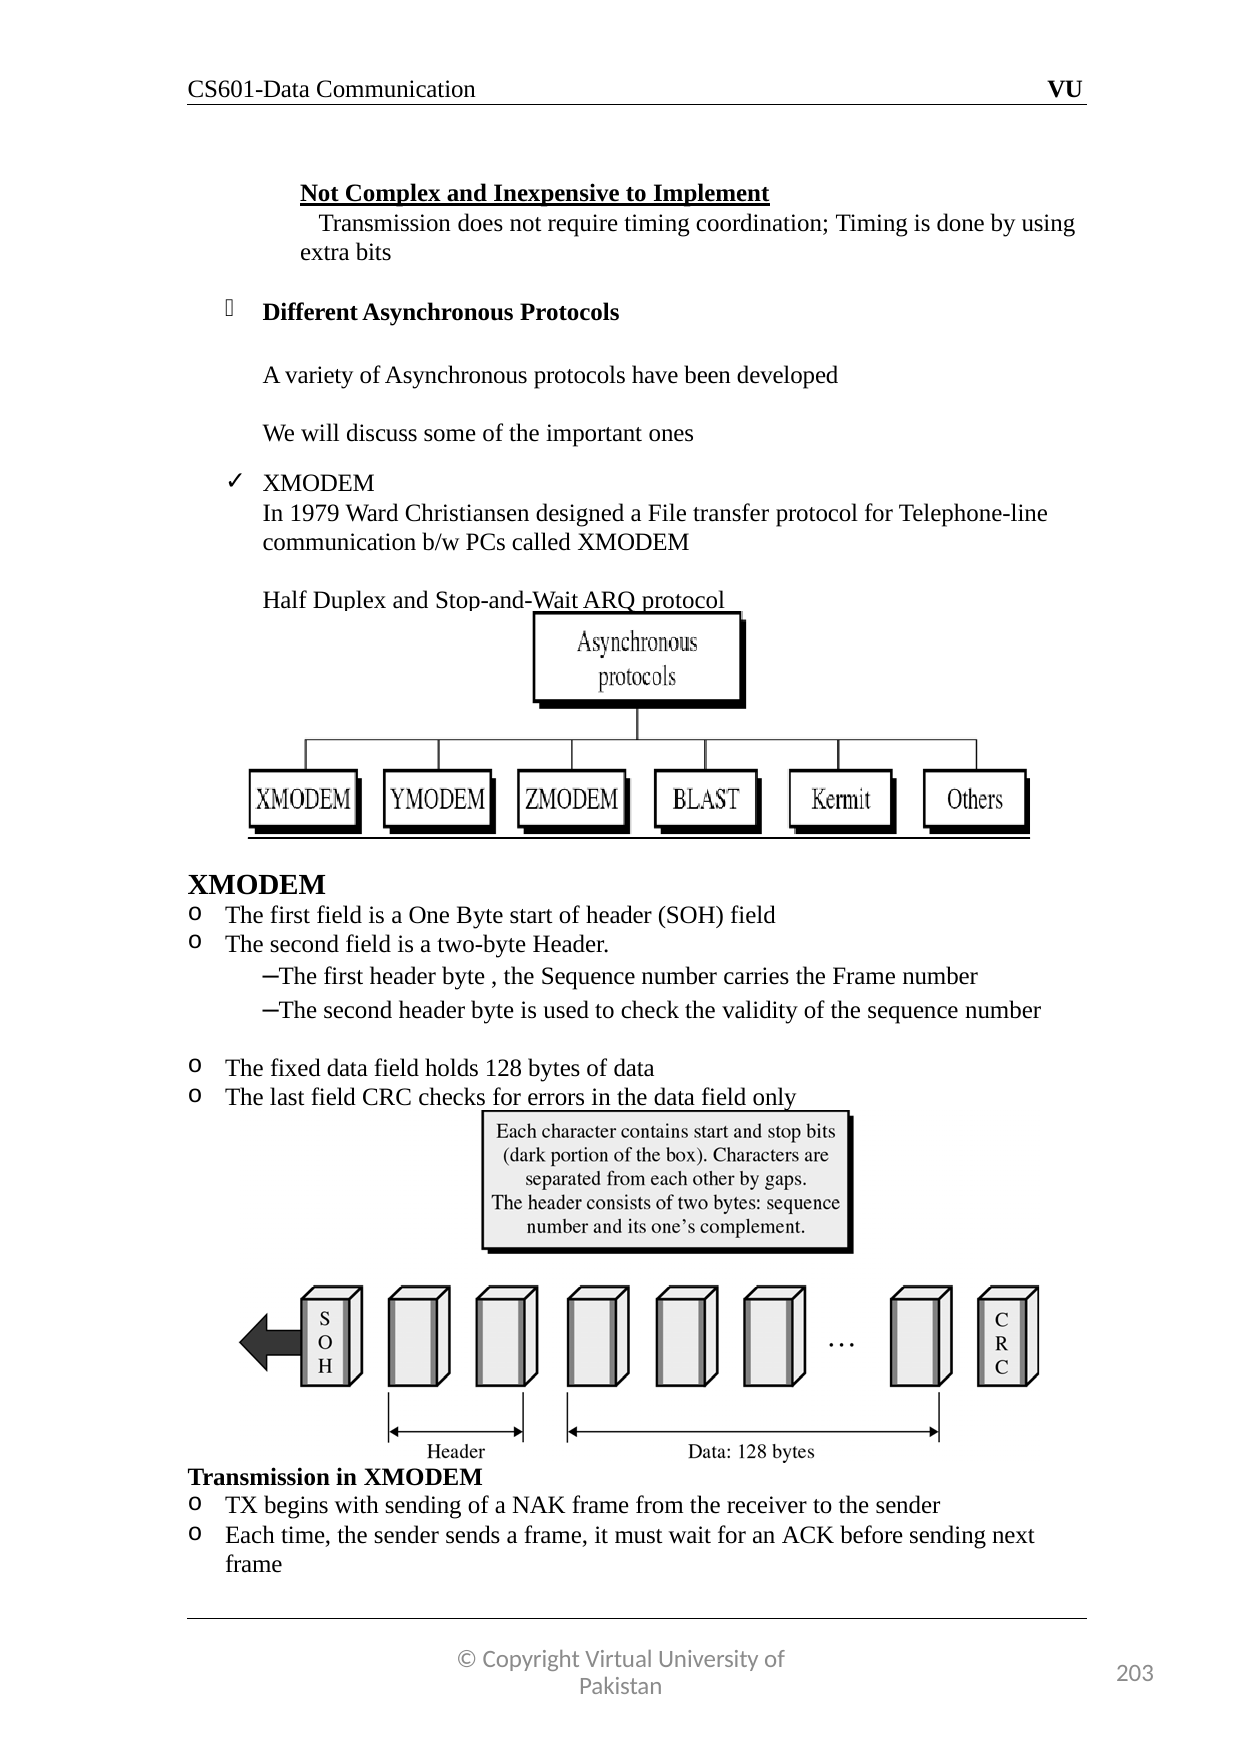

CS601-Data Communication
VU

Not Complex and Inexpensive to Implement
Transmission does not require timing coordination; Timing is done by using  extra bits

Different Asynchronous Protocols
A variety of Asynchronous protocols have been developed  We will discuss some of the important ones
XMODEM
In 1979 Ward Christiansen designed a File transfer protocol for Telephone-line  communication b/w PCs called XMODEM

Half Duplex and Stop-and-Wait ARQ protocol

XMODEM
The first field is a One Byte start of header (SOH) field
The second field is a two-byte Header.
–The first header byte , the Sequence number carries the Frame number
–The second header byte is used to check the validity of the sequence number

The fixed data field holds 128 bytes of data
The last field CRC checks for errors in the data field only

Transmission in XMODEM
TX begins with sending of a NAK frame from the receiver to the sender
Each time, the sender sends a frame, it must wait for an ACK before sending next  frame

© Copyright Virtual University of Pakistan
203